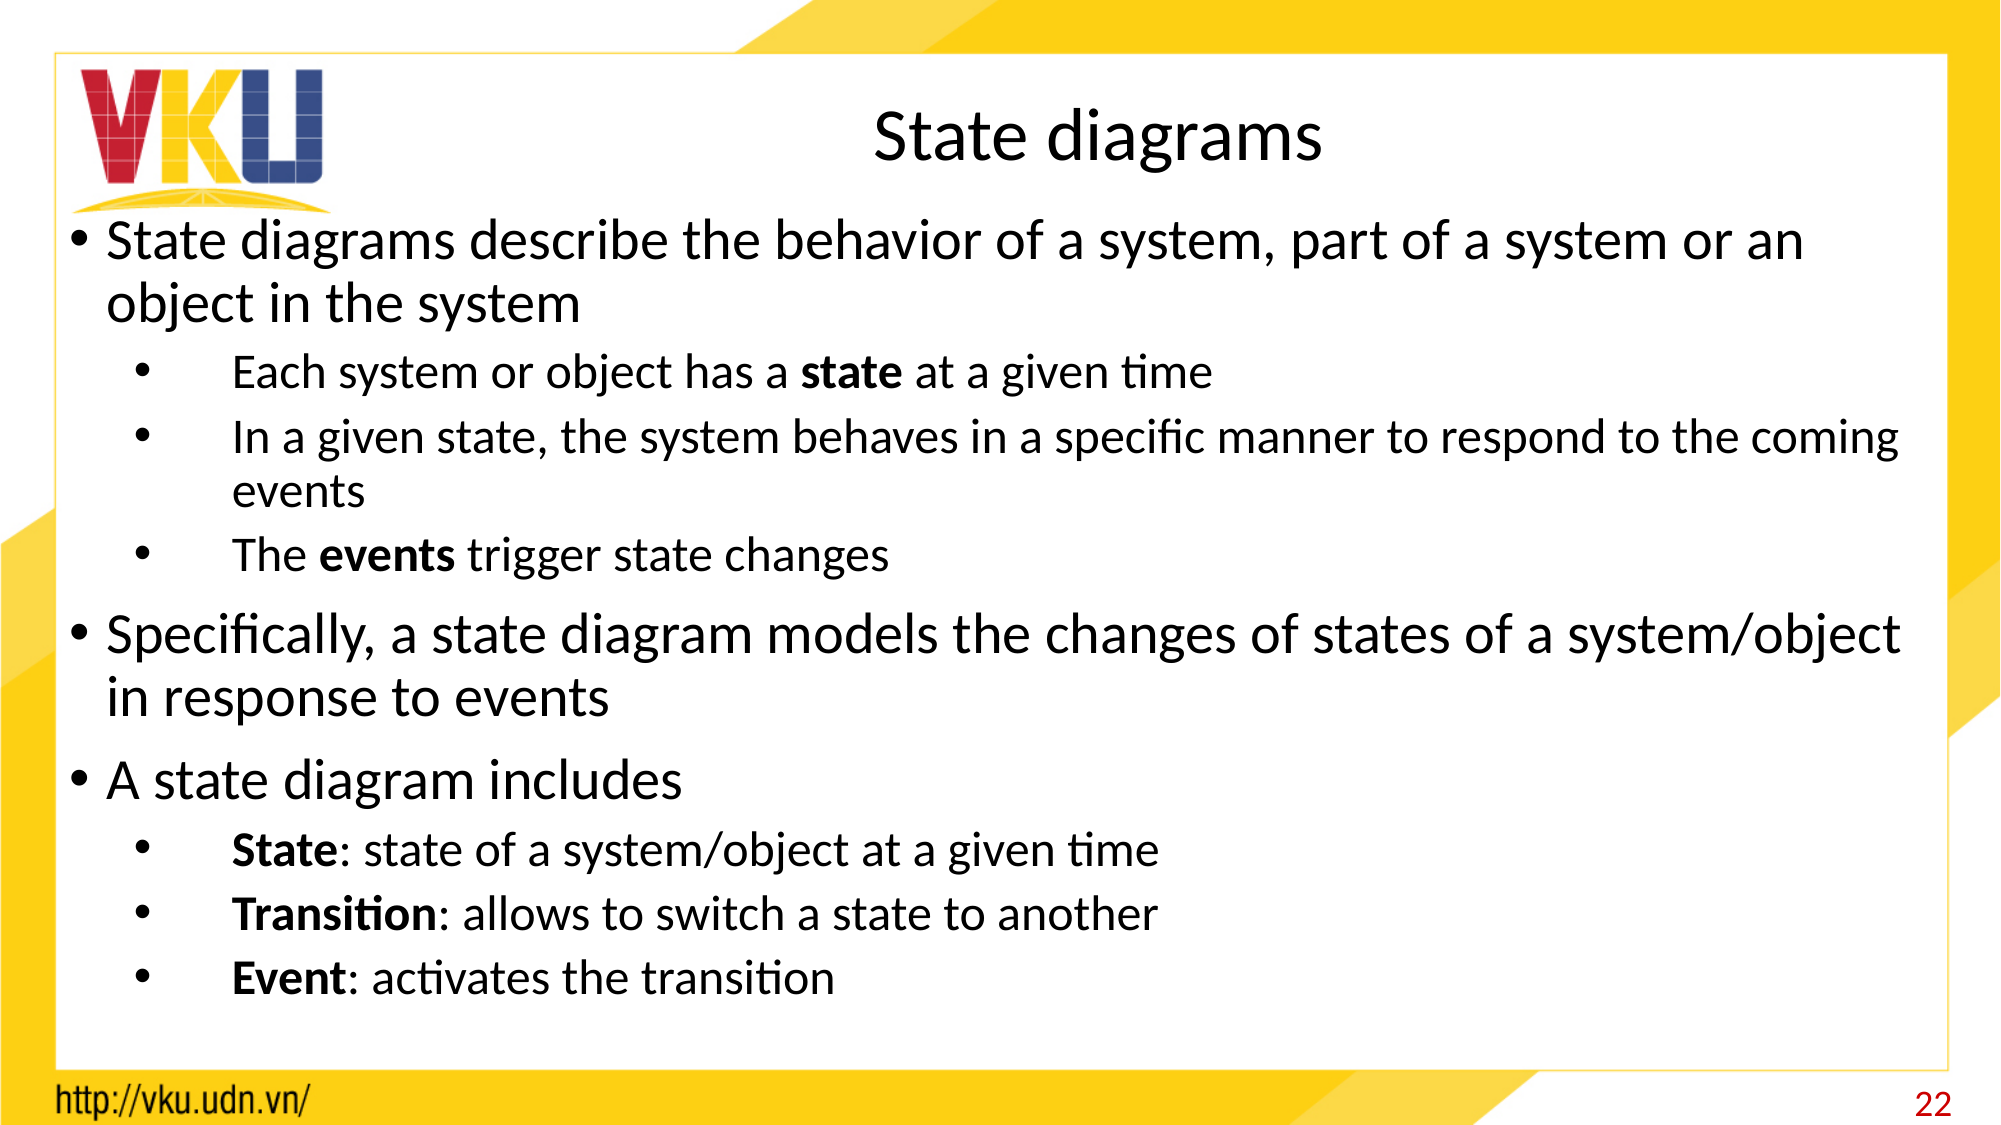

# State diagrams
State diagrams describe the behavior of a system, part of a system or an object in the system
Each system or object has a state at a given time
In a given state, the system behaves in a specific manner to respond to the coming events
The events trigger state changes
Specifically, a state diagram models the changes of states of a system/object in response to events
A state diagram includes
State: state of a system/object at a given time
Transition: allows to switch a state to another
Event: activates the transition
22